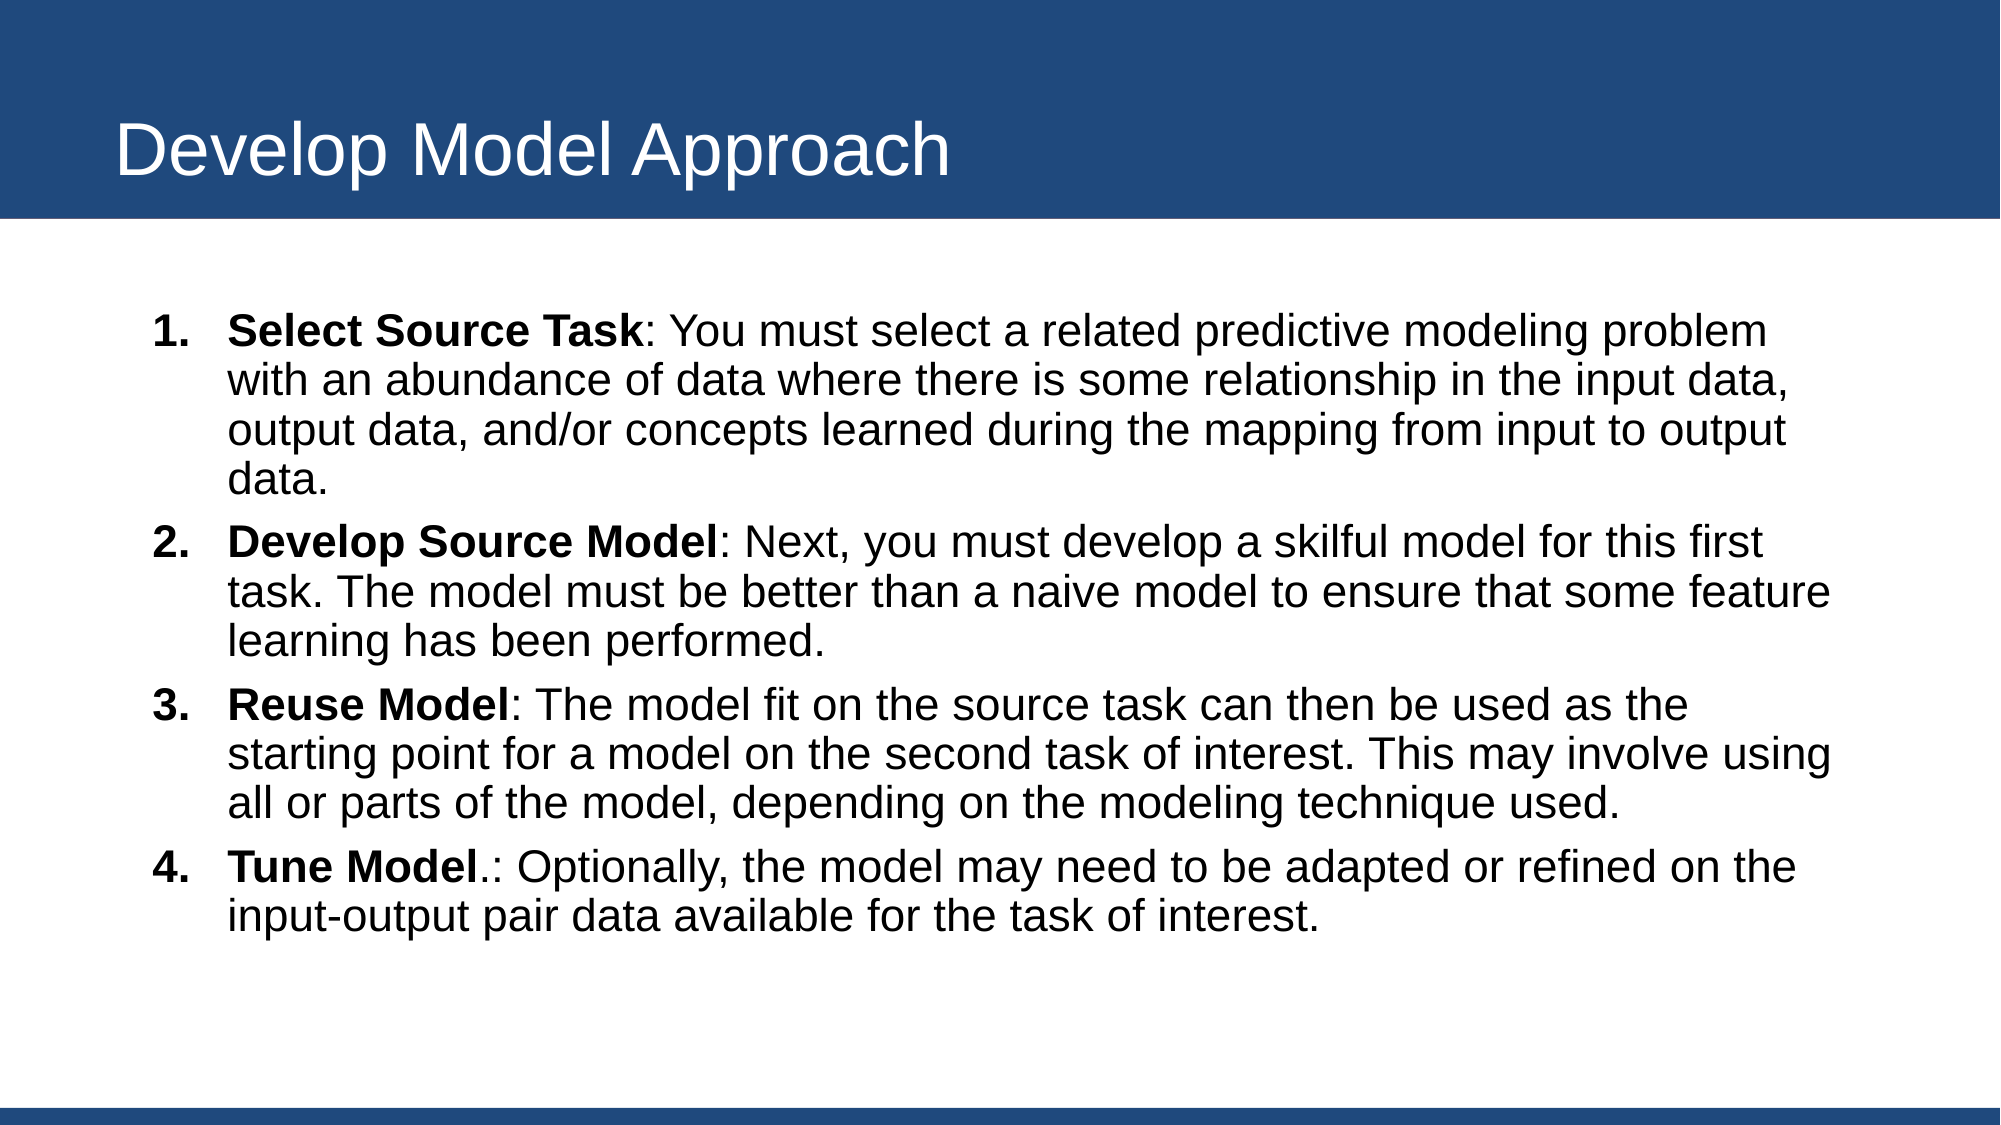

# Develop Model Approach
Select Source Task: You must select a related predictive modeling problem with an abundance of data where there is some relationship in the input data, output data, and/or concepts learned during the mapping from input to output data.
Develop Source Model: Next, you must develop a skilful model for this first task. The model must be better than a naive model to ensure that some feature learning has been performed.
Reuse Model: The model fit on the source task can then be used as the starting point for a model on the second task of interest. This may involve using all or parts of the model, depending on the modeling technique used.
Tune Model.: Optionally, the model may need to be adapted or refined on the input-output pair data available for the task of interest.